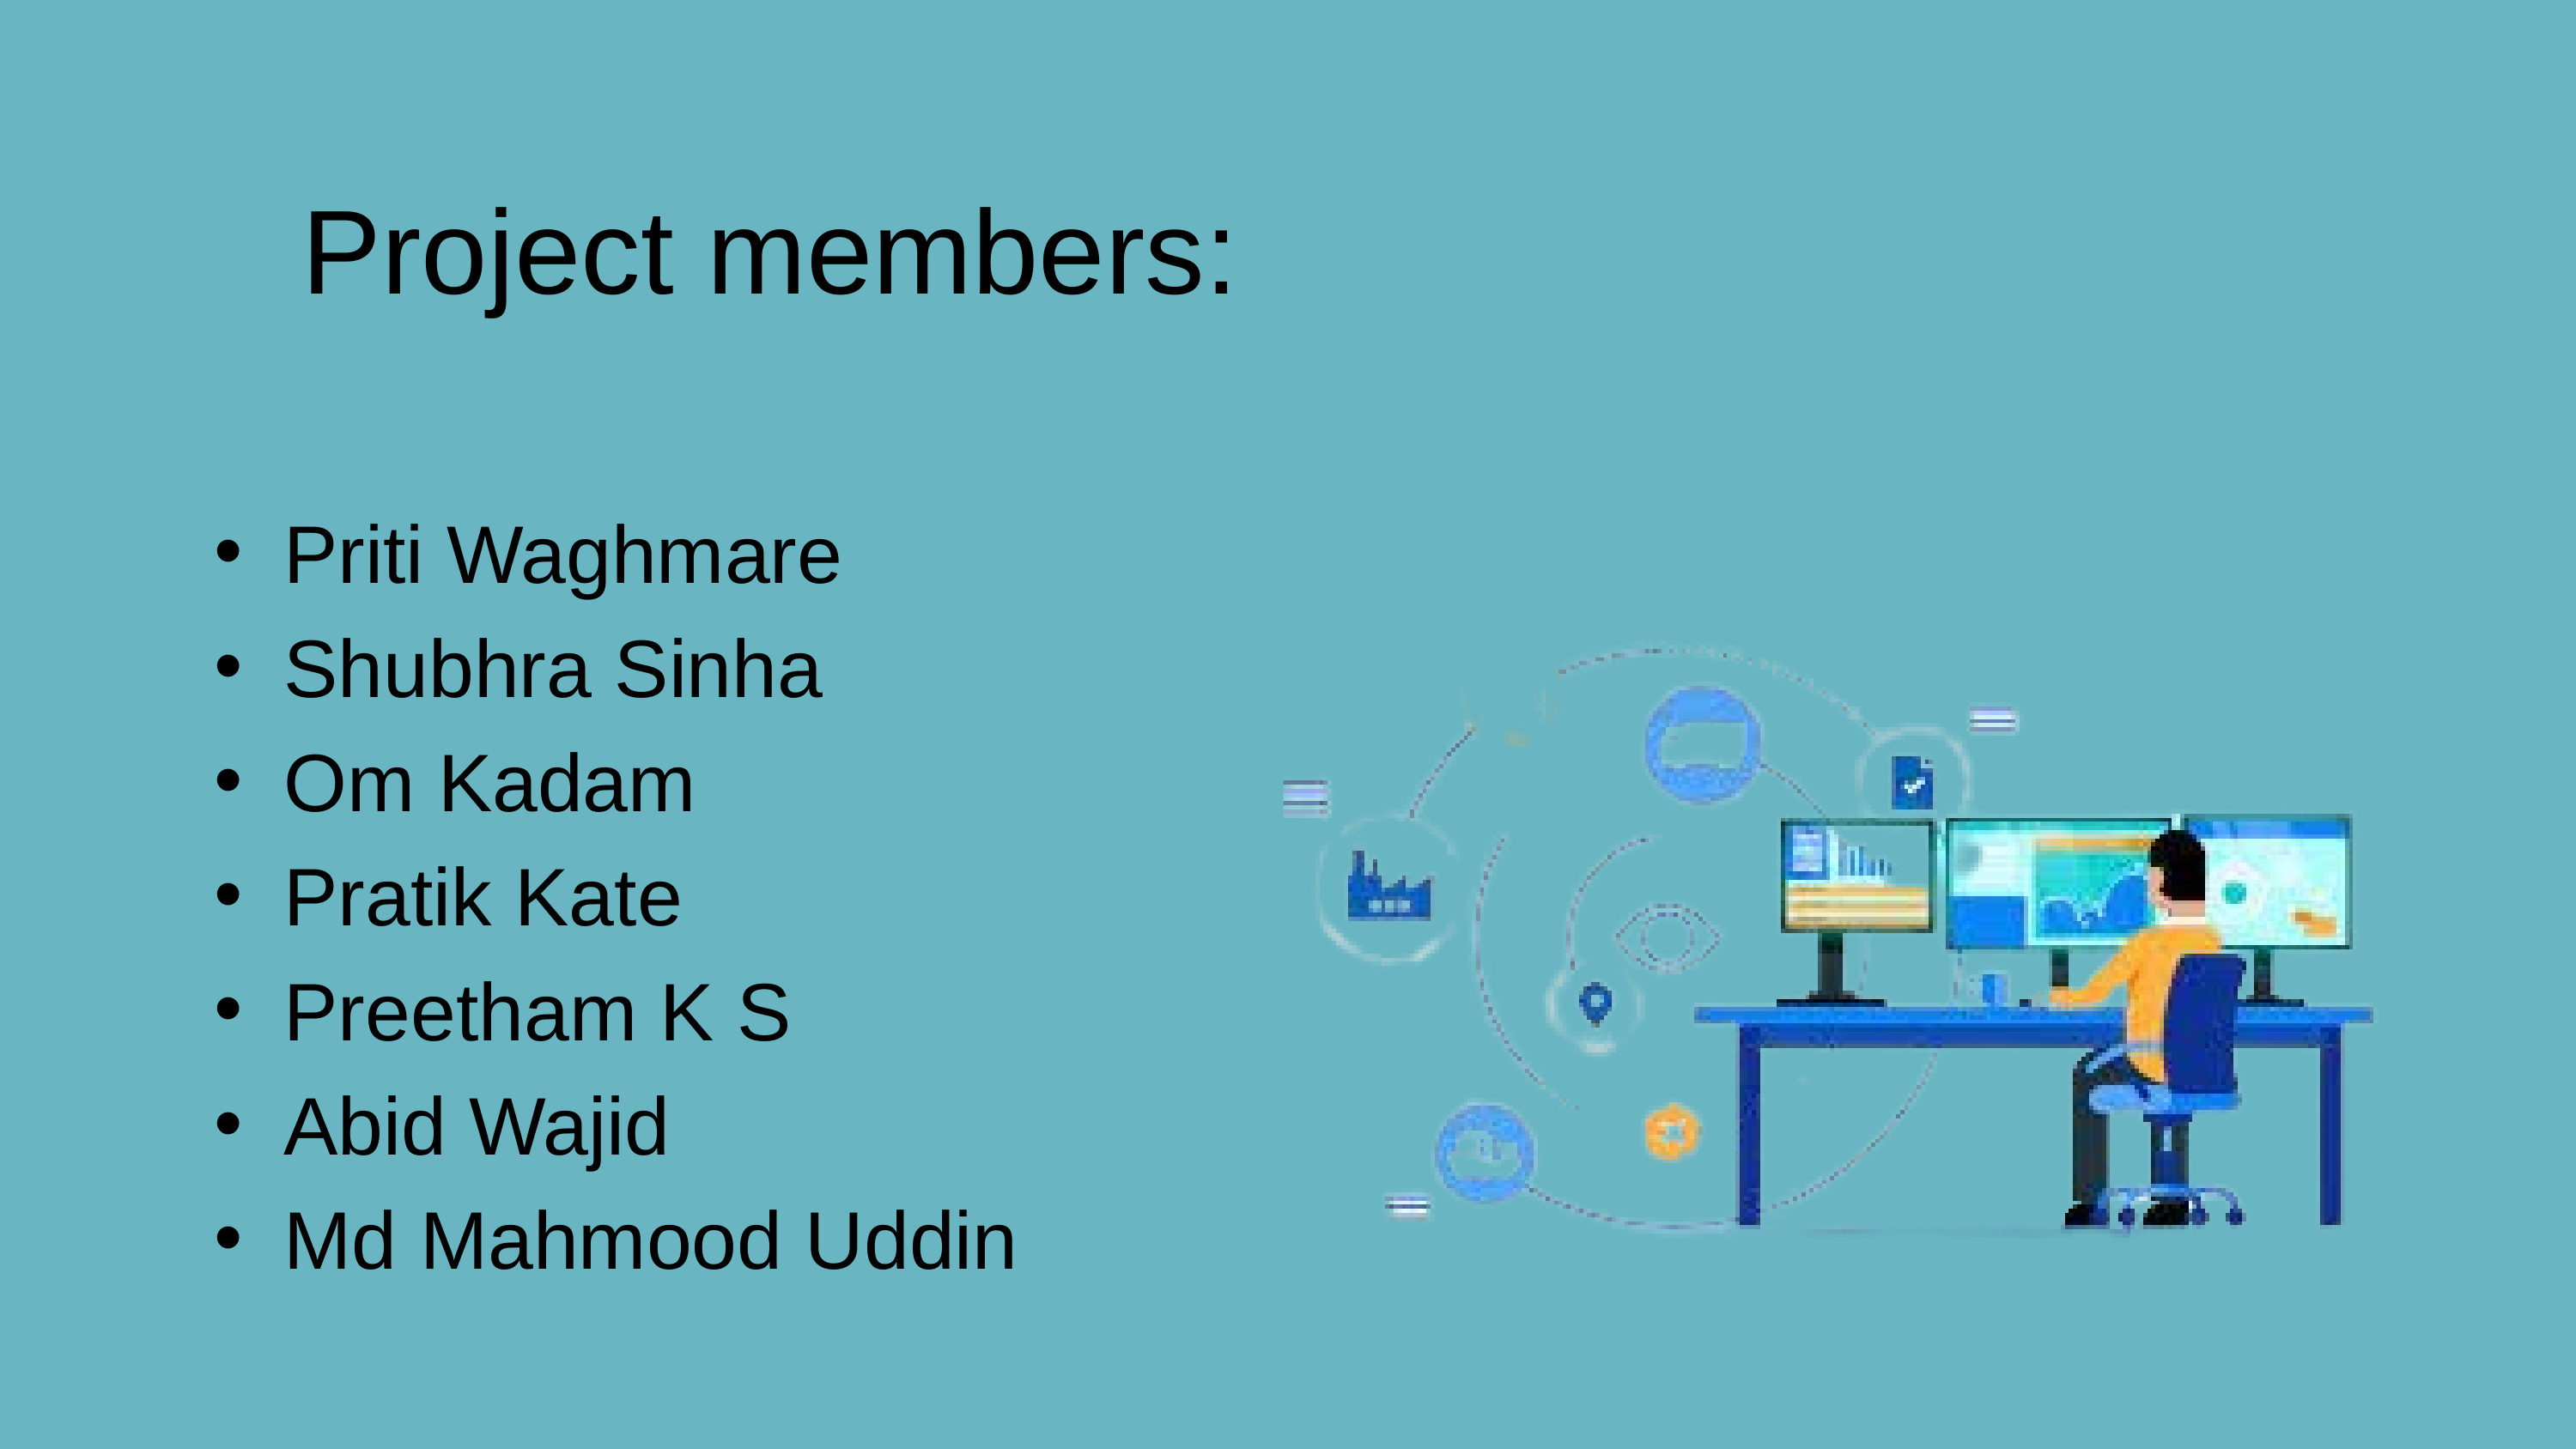

Project members:

Priti Waghmare
Shubhra Sinha
Om Kadam
Pratik Kate
Preetham K S
Abid Wajid
Md Mahmood Uddin